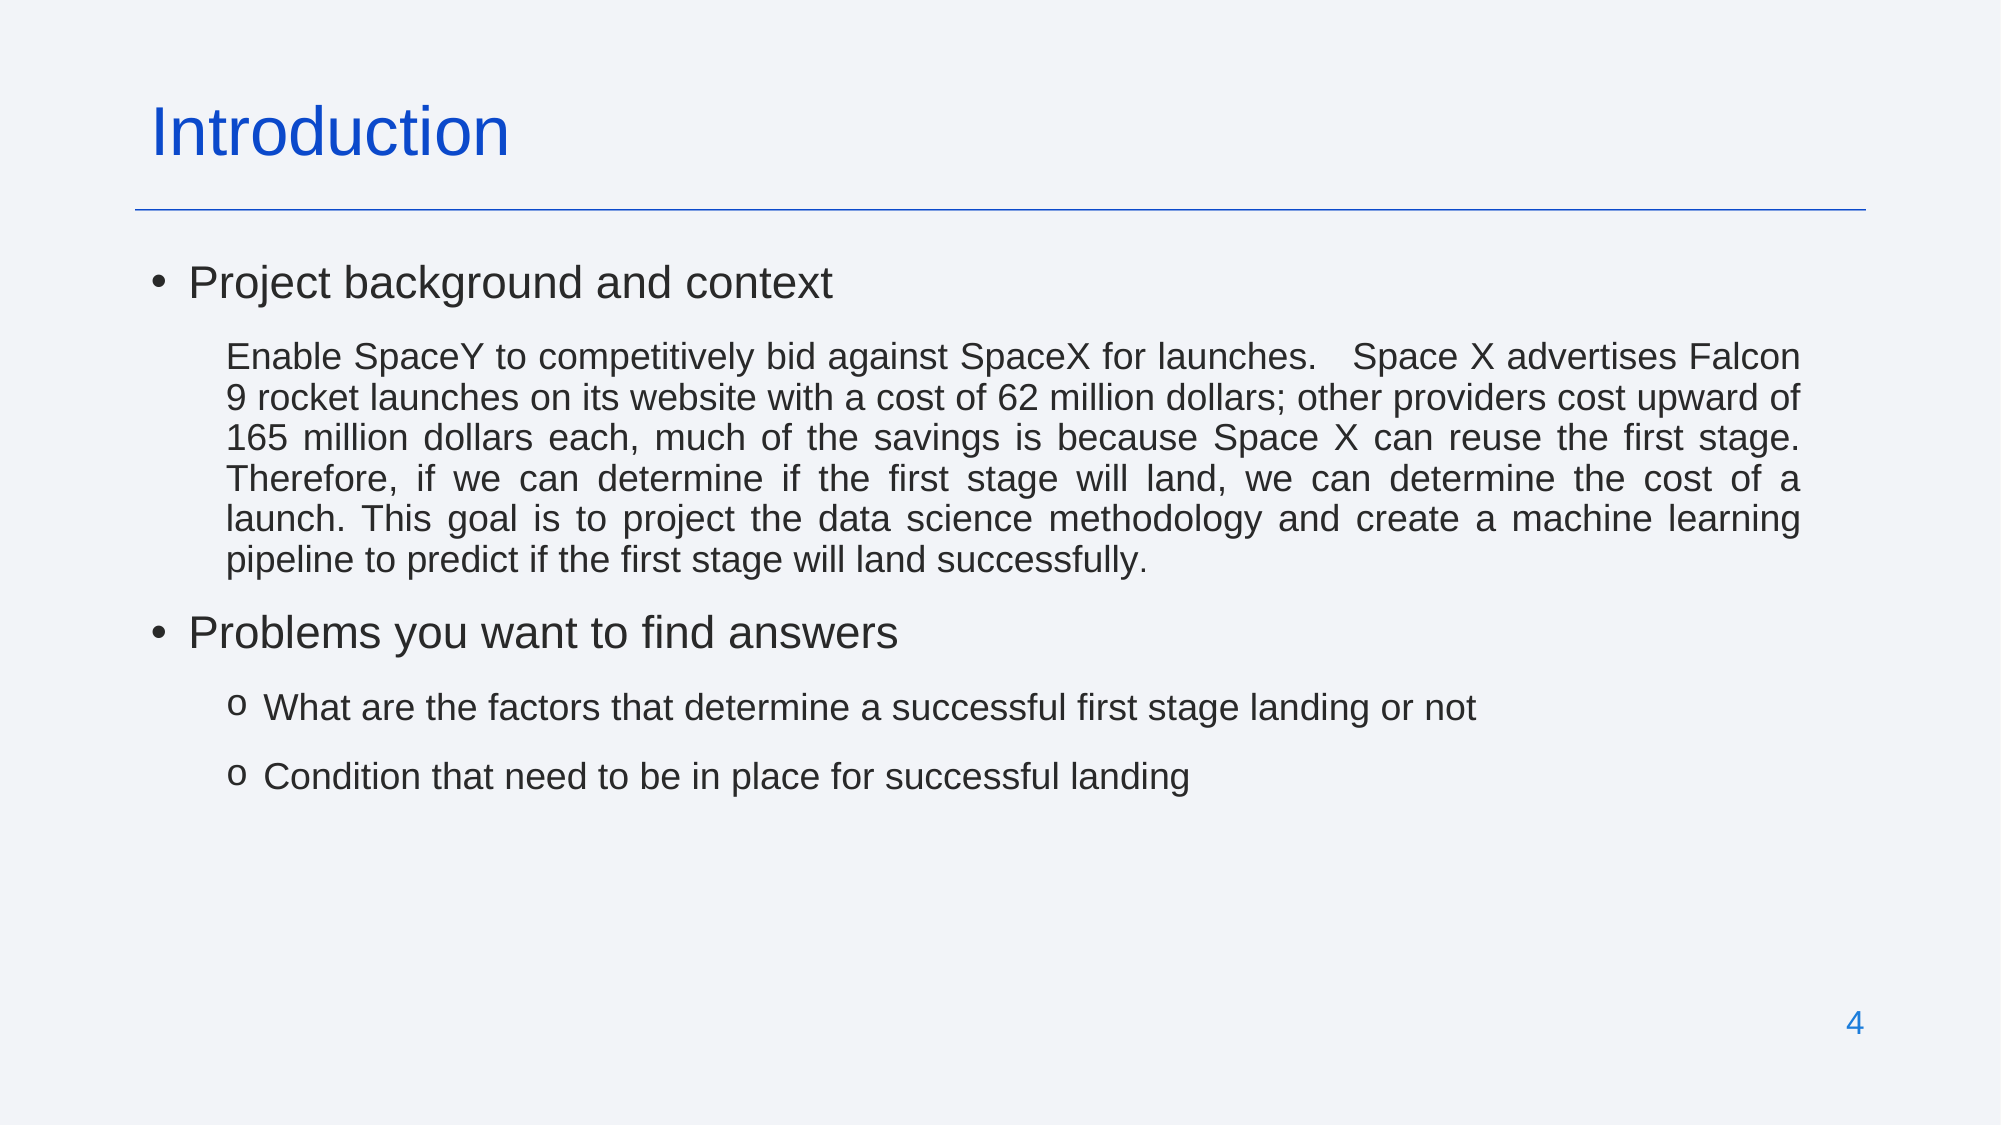

Introduction
Project background and context
Enable SpaceY to competitively bid against SpaceX for launches.   Space X advertises Falcon 9 rocket launches on its website with a cost of 62 million dollars; other providers cost upward of 165 million dollars each, much of the savings is because Space X can reuse the first stage. Therefore, if we can determine if the first stage will land, we can determine the cost of a launch. This goal is to project the data science methodology and create a machine learning pipeline to predict if the first stage will land successfully.
Problems you want to find answers
What are the factors that determine a successful first stage landing or not
Condition that need to be in place for successful landing

4